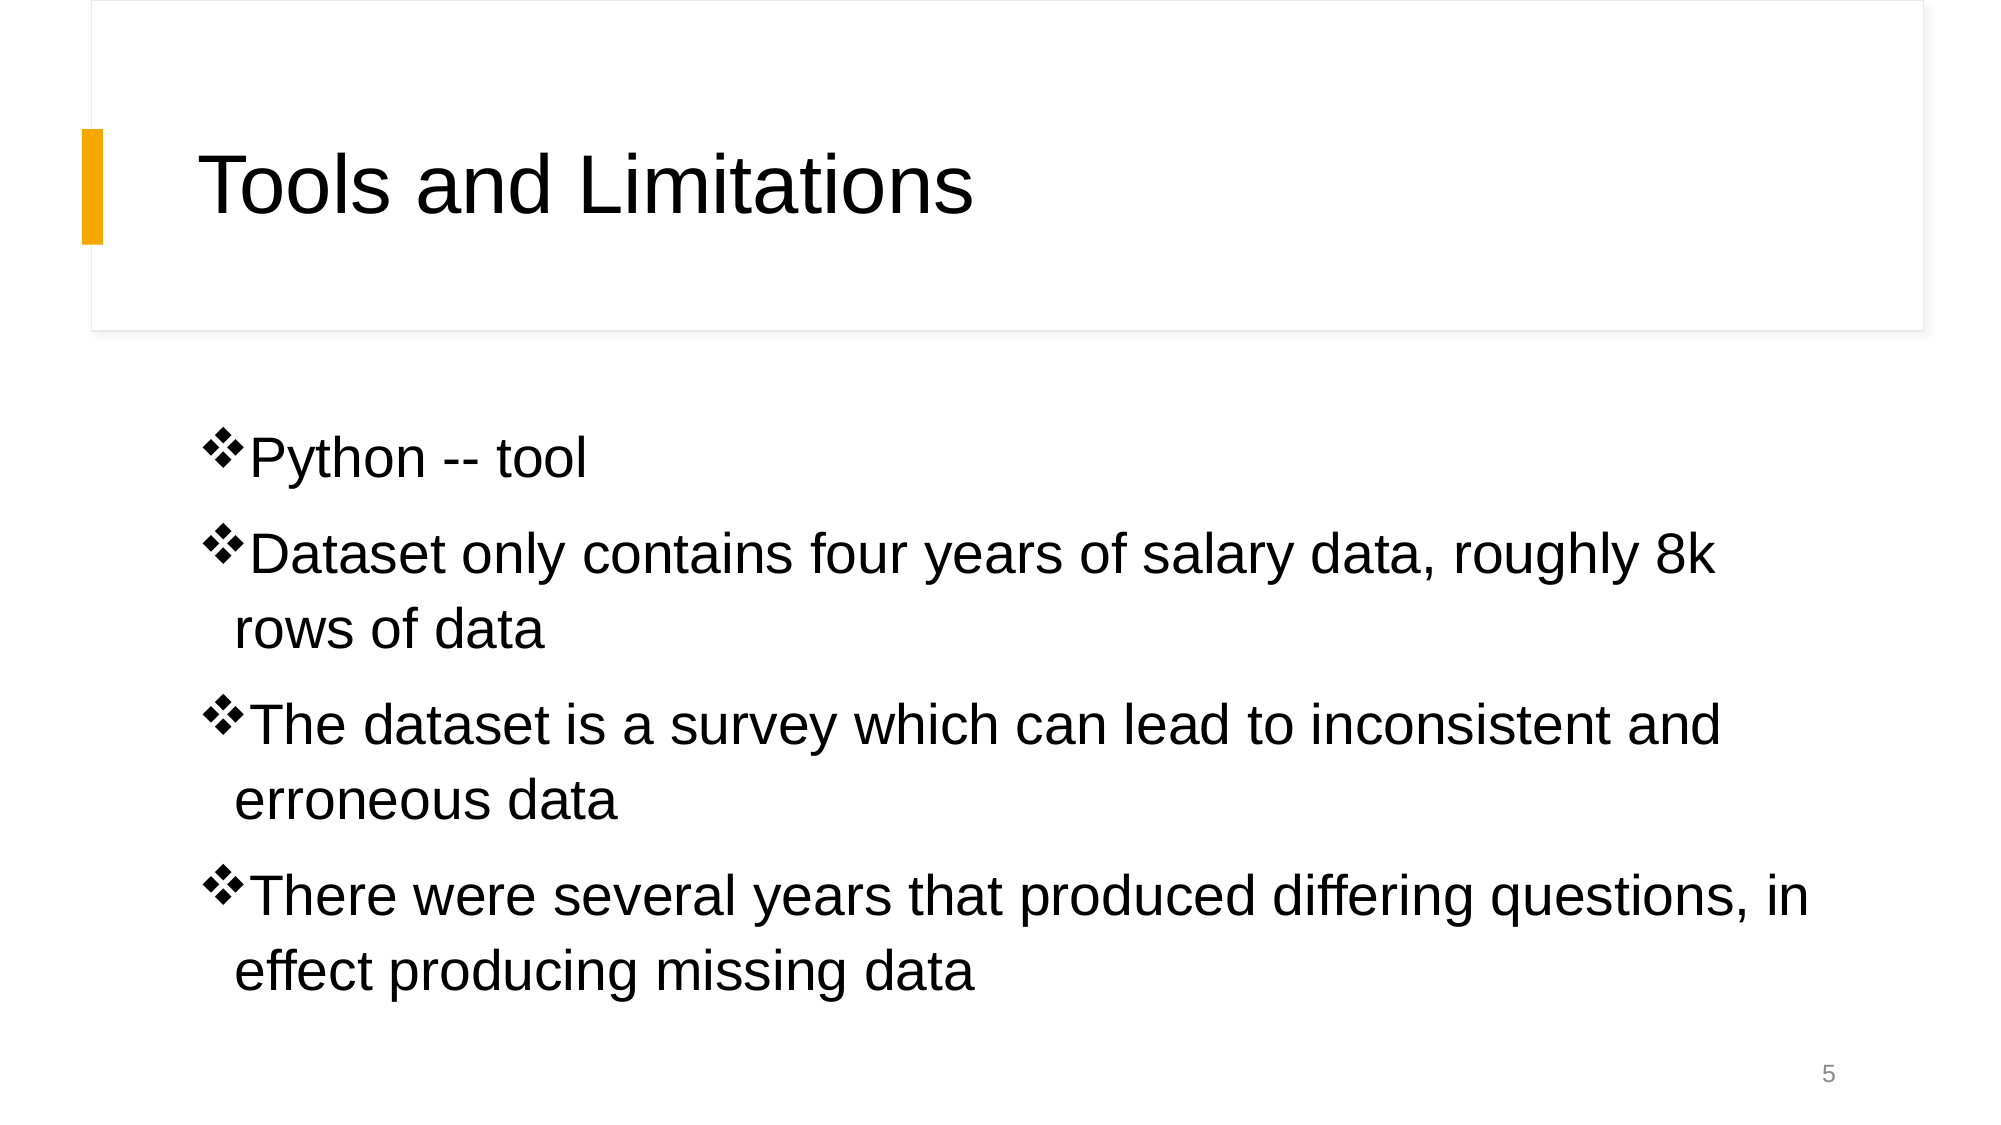

# Tools and Limitations
Python -- tool
Dataset only contains four years of salary data, roughly 8k rows of data
The dataset is a survey which can lead to inconsistent and erroneous data
There were several years that produced differing questions, in effect producing missing data
5